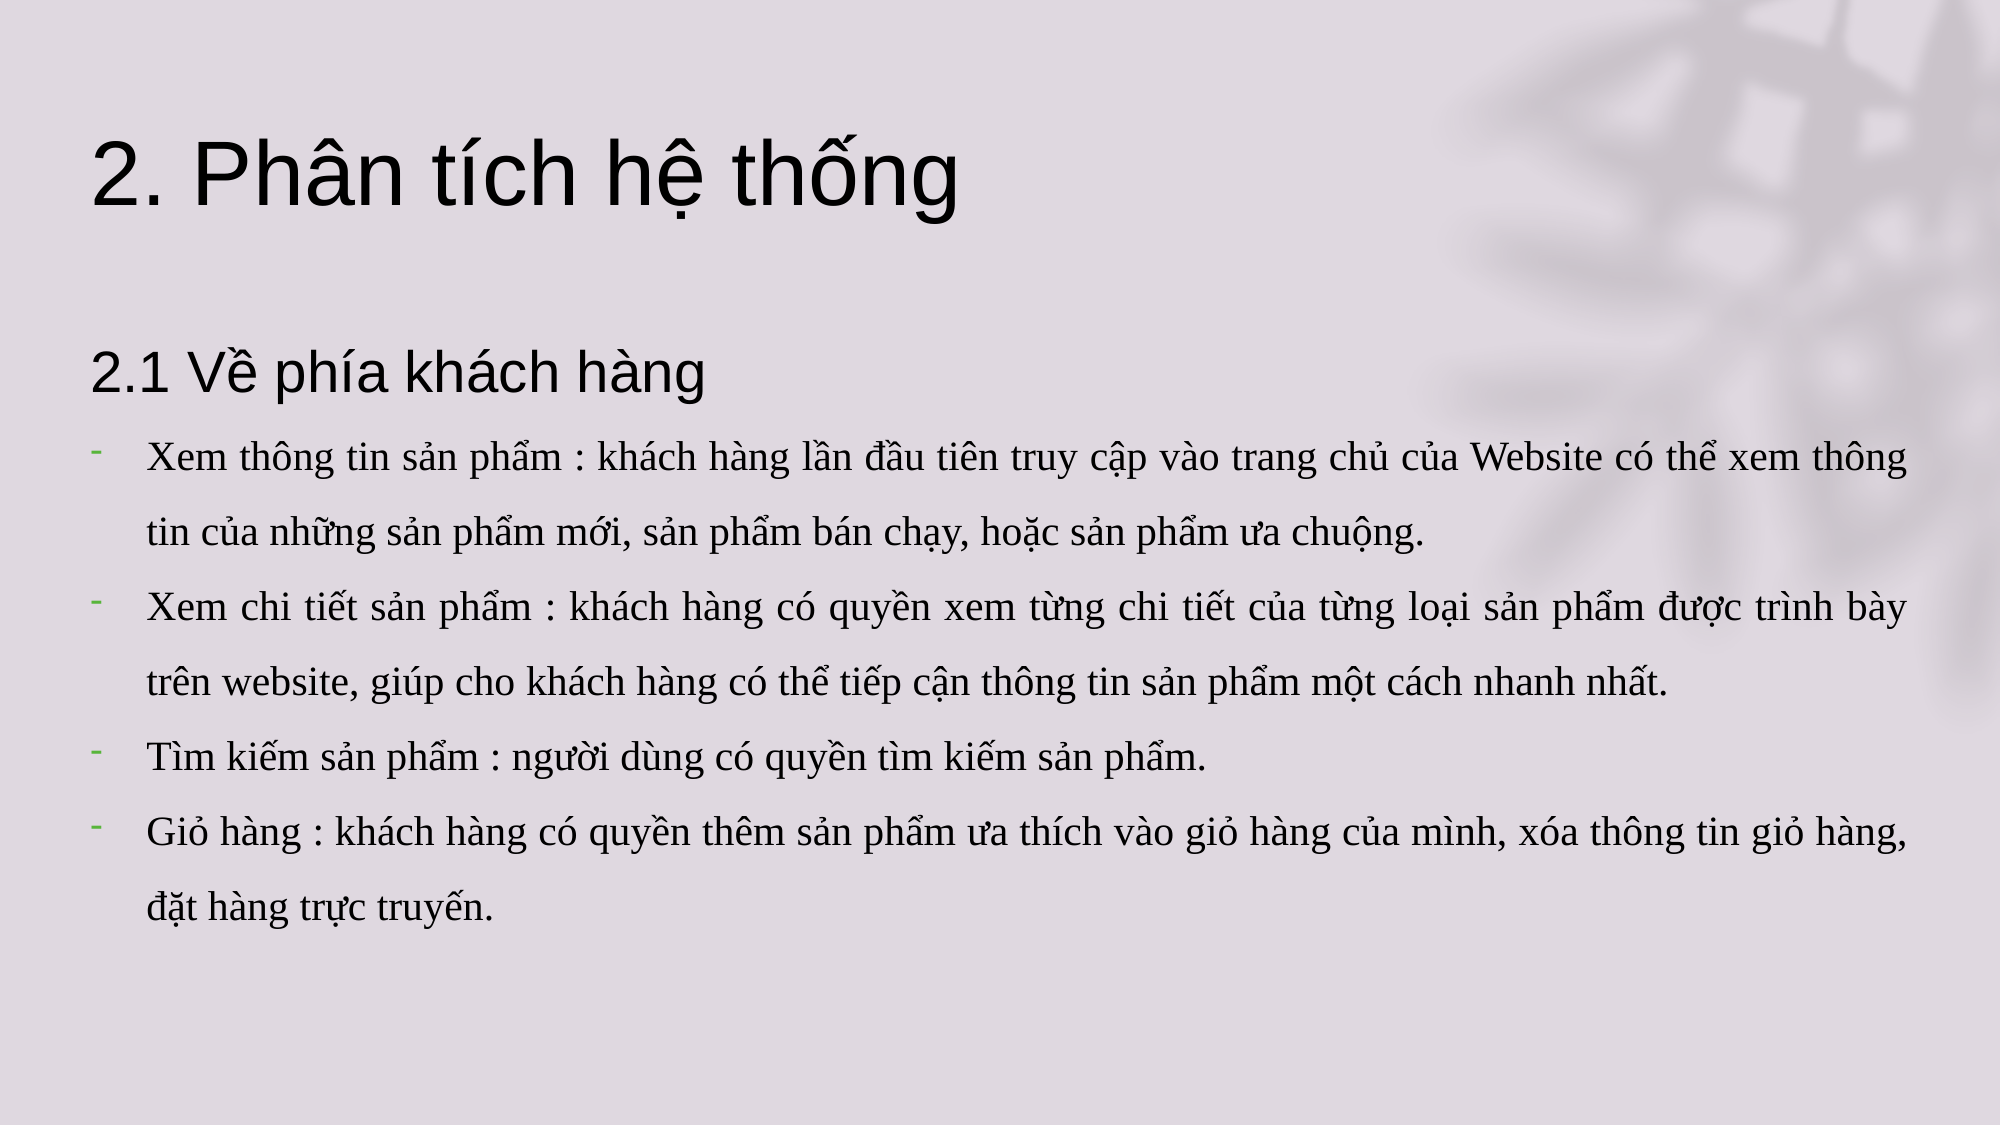

# 2. Phân tích hệ thống
2.1 Về phía khách hàng
Xem thông tin sản phẩm : khách hàng lần đầu tiên truy cập vào trang chủ của Website có thể xem thông tin của những sản phẩm mới, sản phẩm bán chạy, hoặc sản phẩm ưa chuộng.
Xem chi tiết sản phẩm : khách hàng có quyền xem từng chi tiết của từng loại sản phẩm được trình bày trên website, giúp cho khách hàng có thể tiếp cận thông tin sản phẩm một cách nhanh nhất.
Tìm kiếm sản phẩm : người dùng có quyền tìm kiếm sản phẩm.
Giỏ hàng : khách hàng có quyền thêm sản phẩm ưa thích vào giỏ hàng của mình, xóa thông tin giỏ hàng, đặt hàng trực truyến.